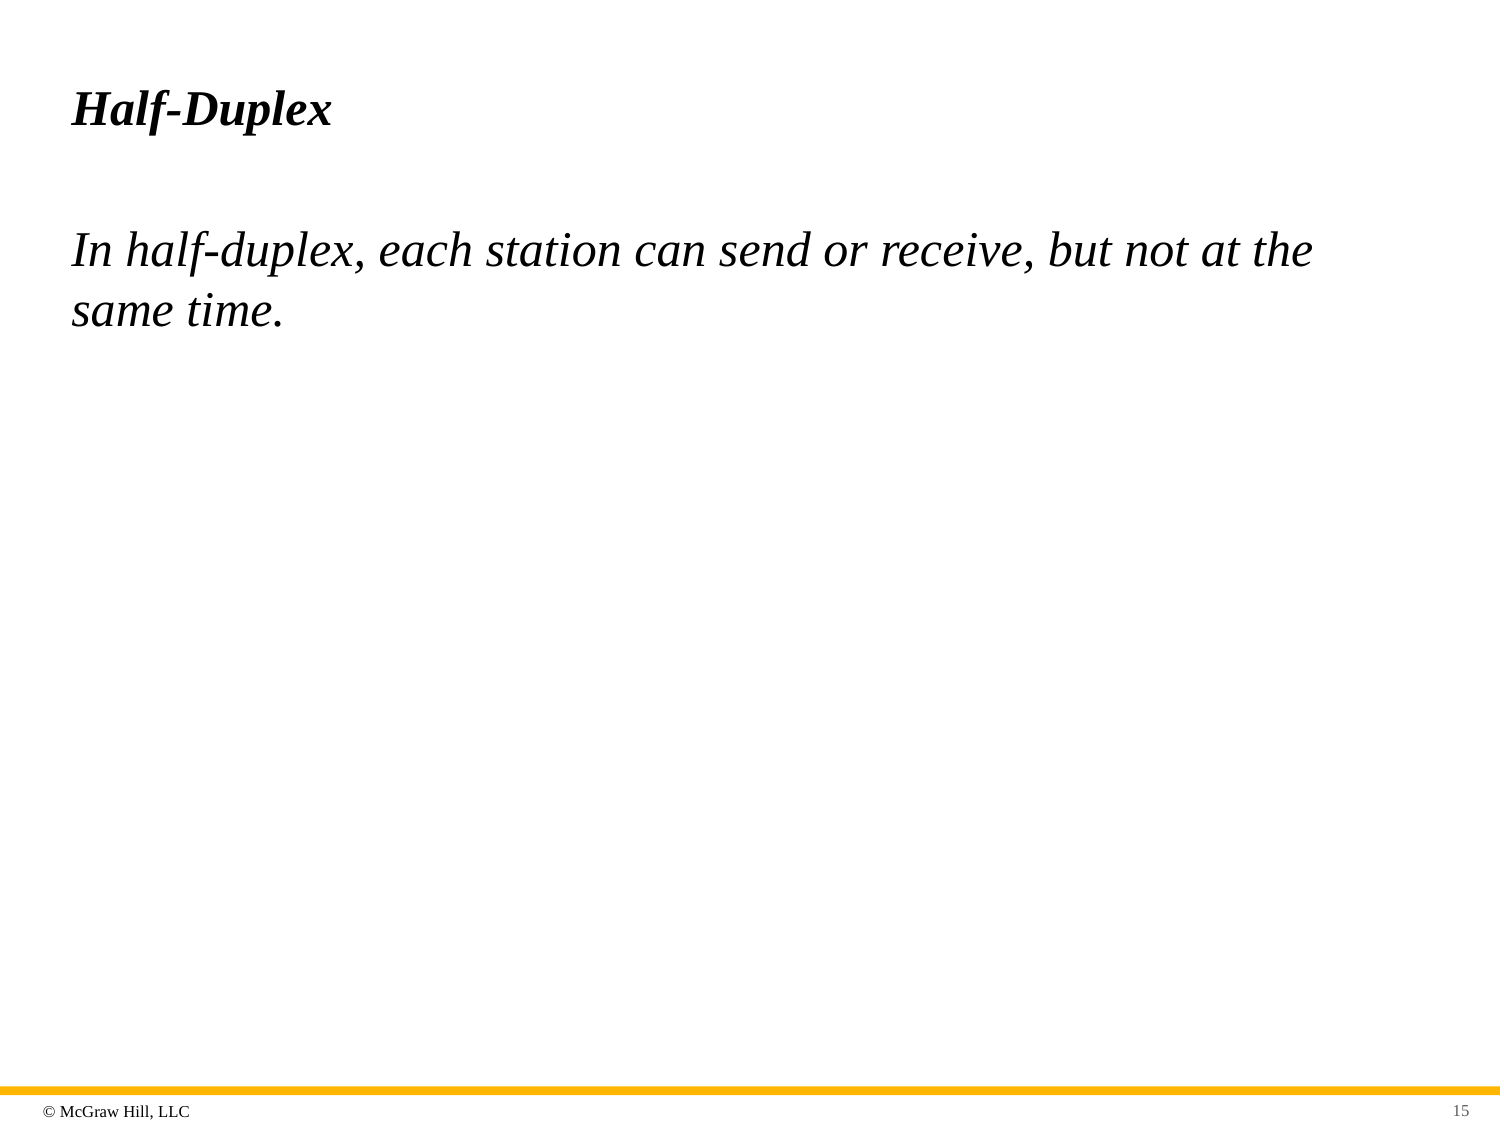

# Half-Duplex
In half-duplex, each station can send or receive, but not at the same time.
15